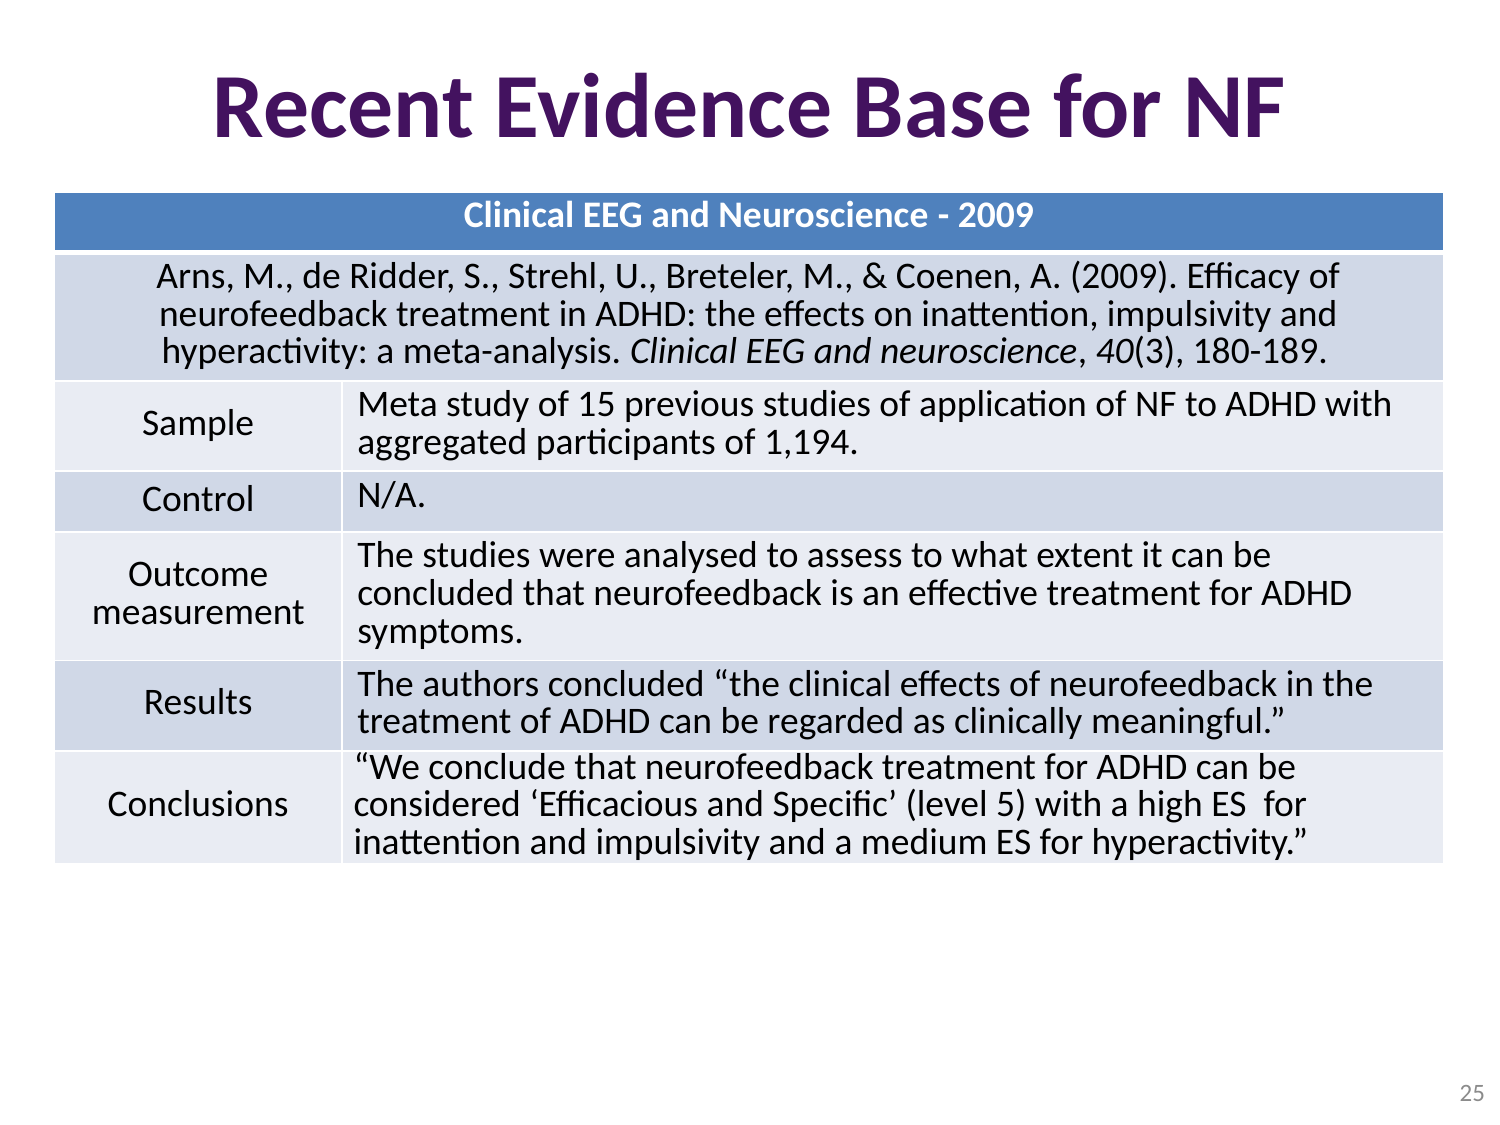

# Recent Evidence Base for NF
| Clinical EEG and Neuroscience - 2009 |  |
| --- | --- |
| Arns, M., de Ridder, S., Strehl, U., Breteler, M., & Coenen, A. (2009). Efficacy of neurofeedback treatment in ADHD: the effects on inattention, impulsivity and hyperactivity: a meta-analysis. Clinical EEG and neuroscience, 40(3), 180-189. |  |
| Sample | Meta study of 15 previous studies of application of NF to ADHD with aggregated participants of 1,194. |
| Control | N/A. |
| Outcome measurement | The studies were analysed to assess to what extent it can be concluded that neurofeedback is an effective treatment for ADHD symptoms. |
| Results | The authors concluded “the clinical effects of neurofeedback in the treatment of ADHD can be regarded as clinically meaningful.” |
| Conclusions | “We conclude that neurofeedback treatment for ADHD can be considered ‘Efficacious and Specific’ (level 5) with a high ES for inattention and impulsivity and a medium ES for hyperactivity.” |
25